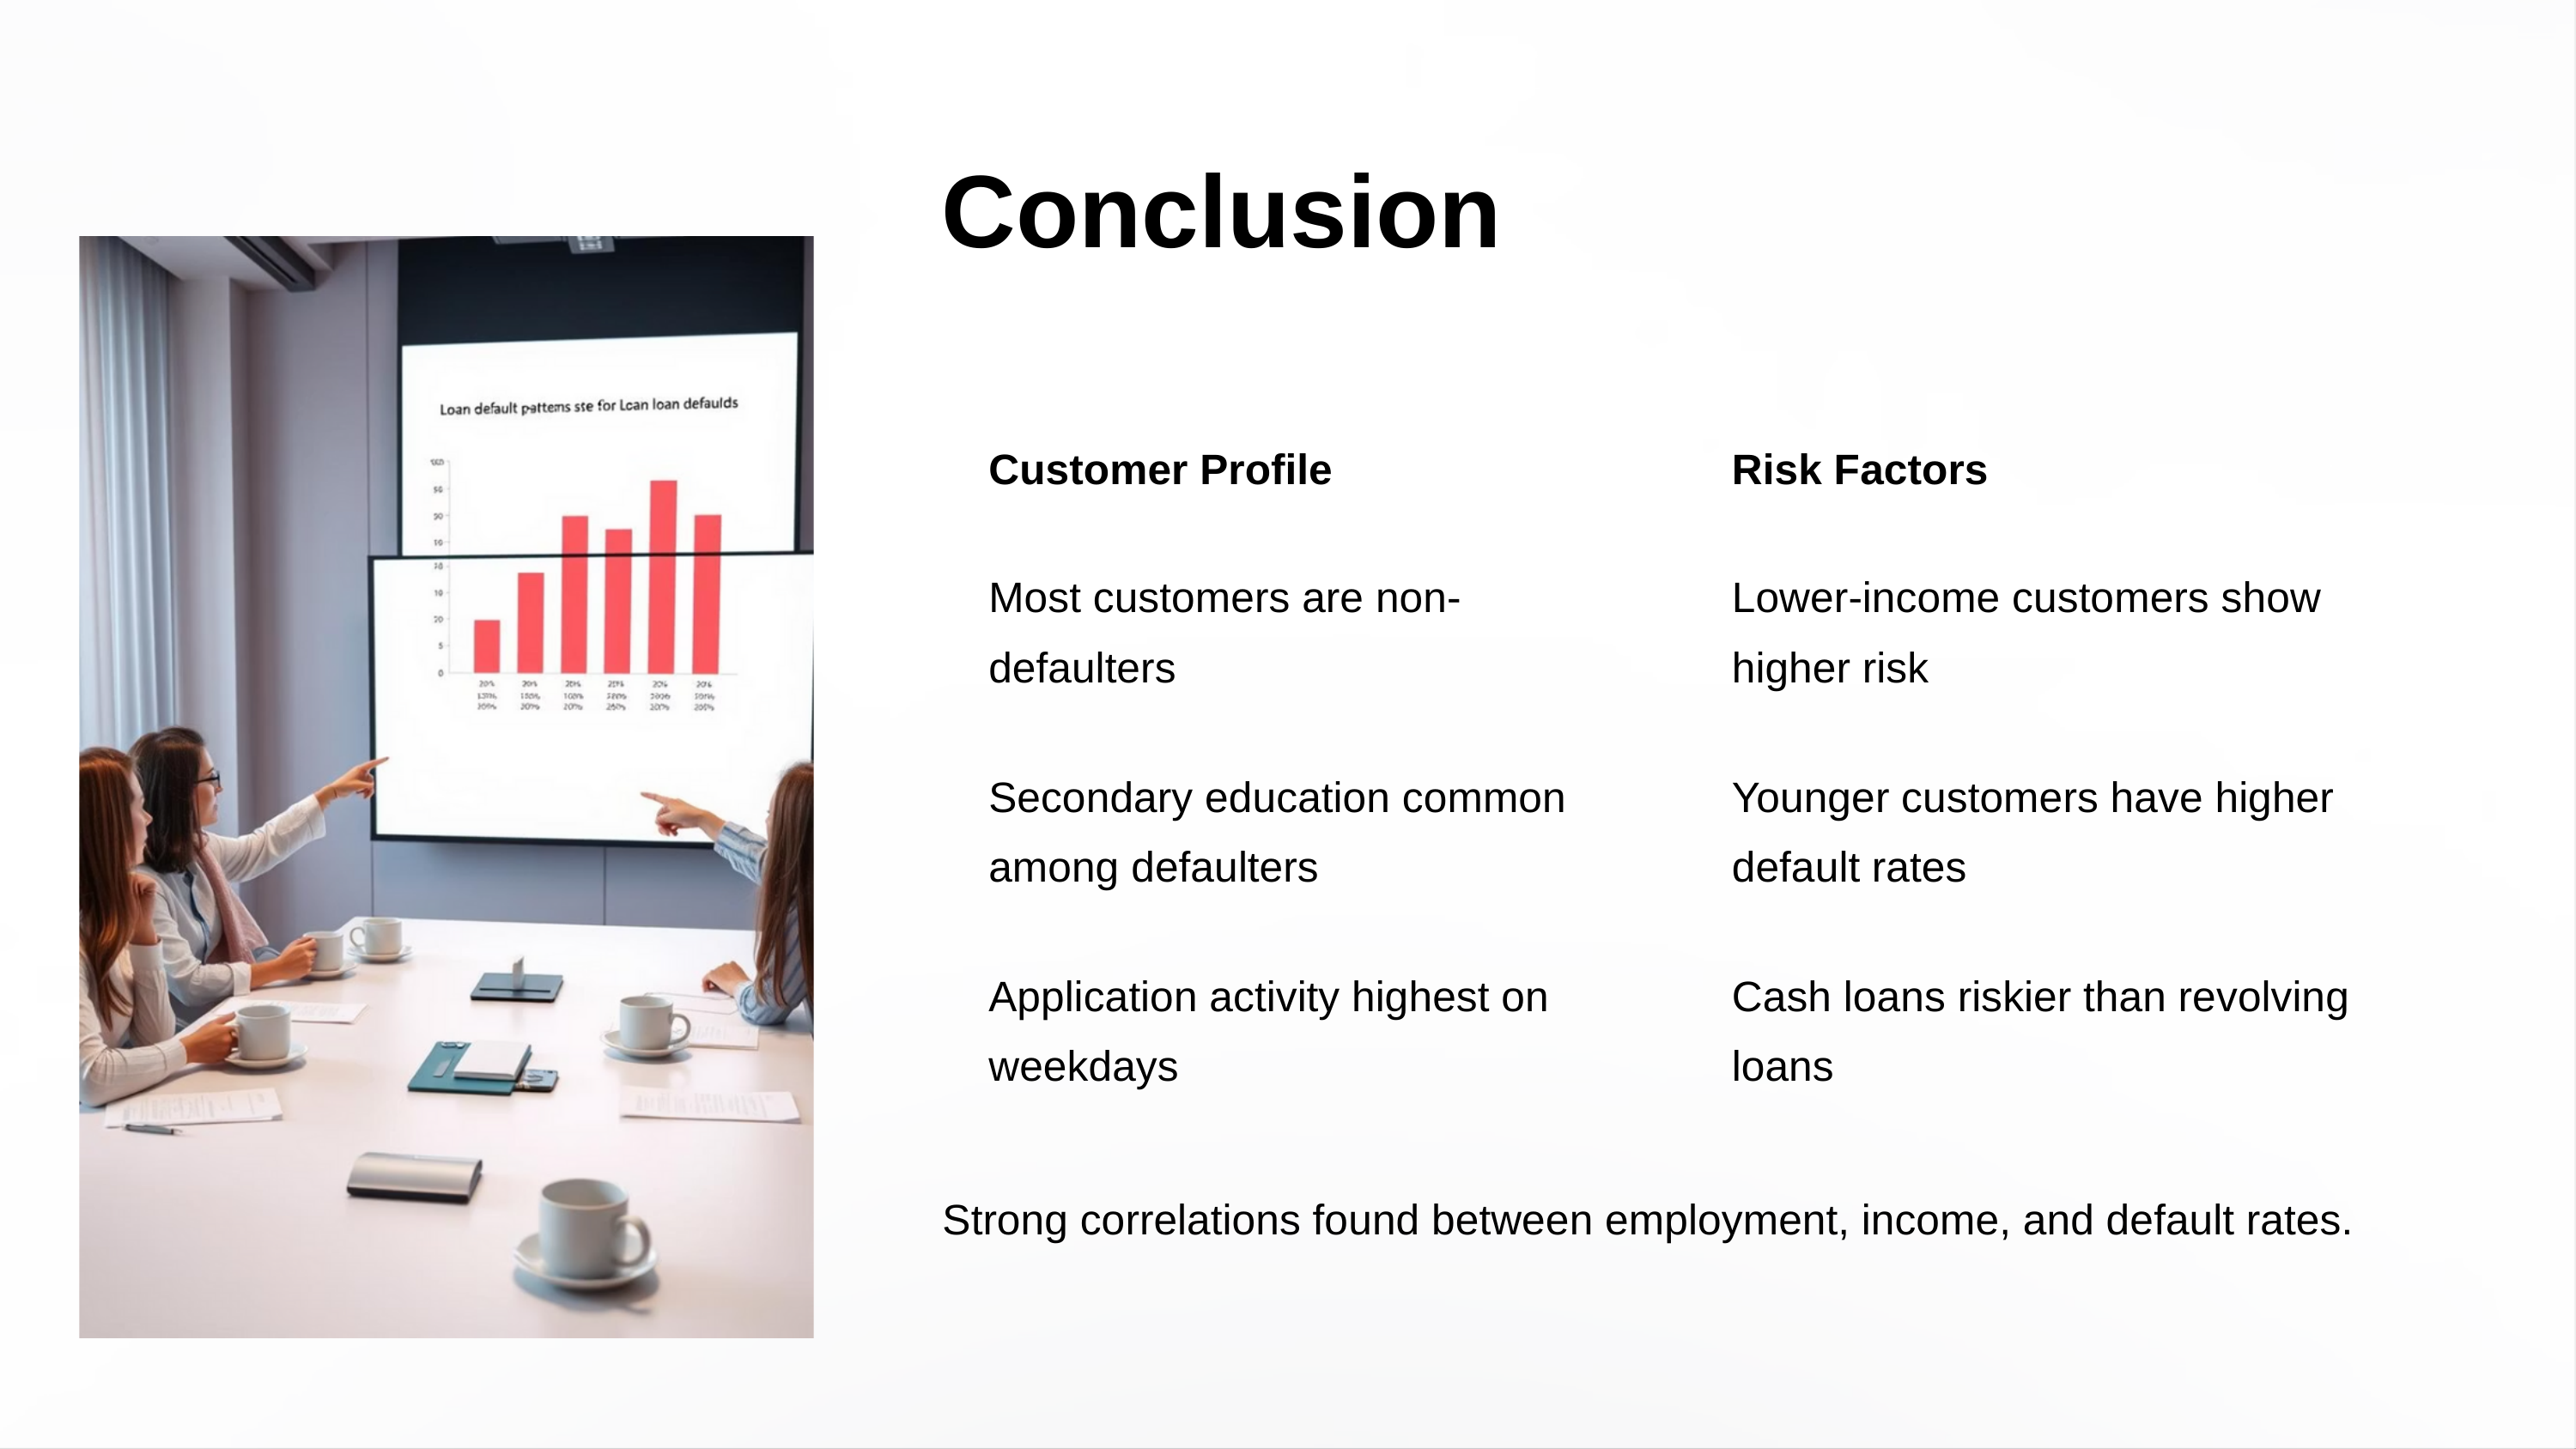

Conclusion

Customer Profile

Risk Factors

Most customers are non-defaulters

Lower-income customers show higher risk

Secondary education common among defaulters

Younger customers have higher default rates

Application activity highest on weekdays

Cash loans riskier than revolving loans

Strong correlations found between employment, income, and default rates.